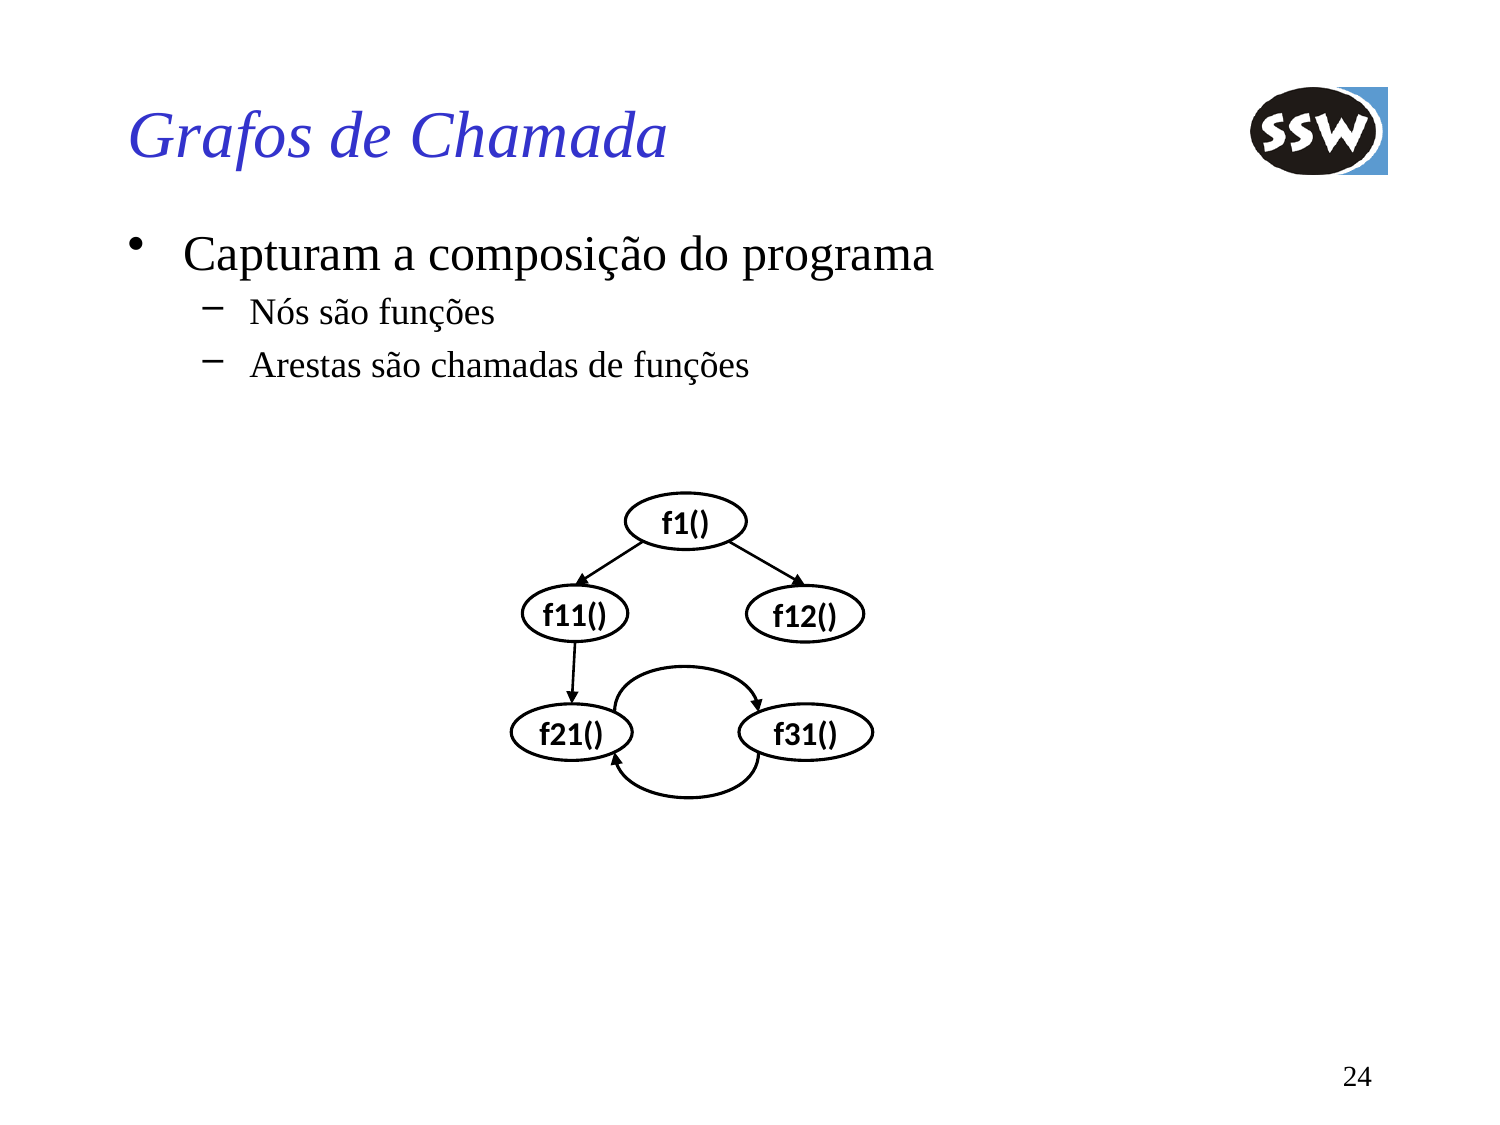

# Grafos de Chamada
Capturam a composição do programa
Nós são funções
Arestas são chamadas de funções

f1()
f11()
f12()
f21()
f31()
24